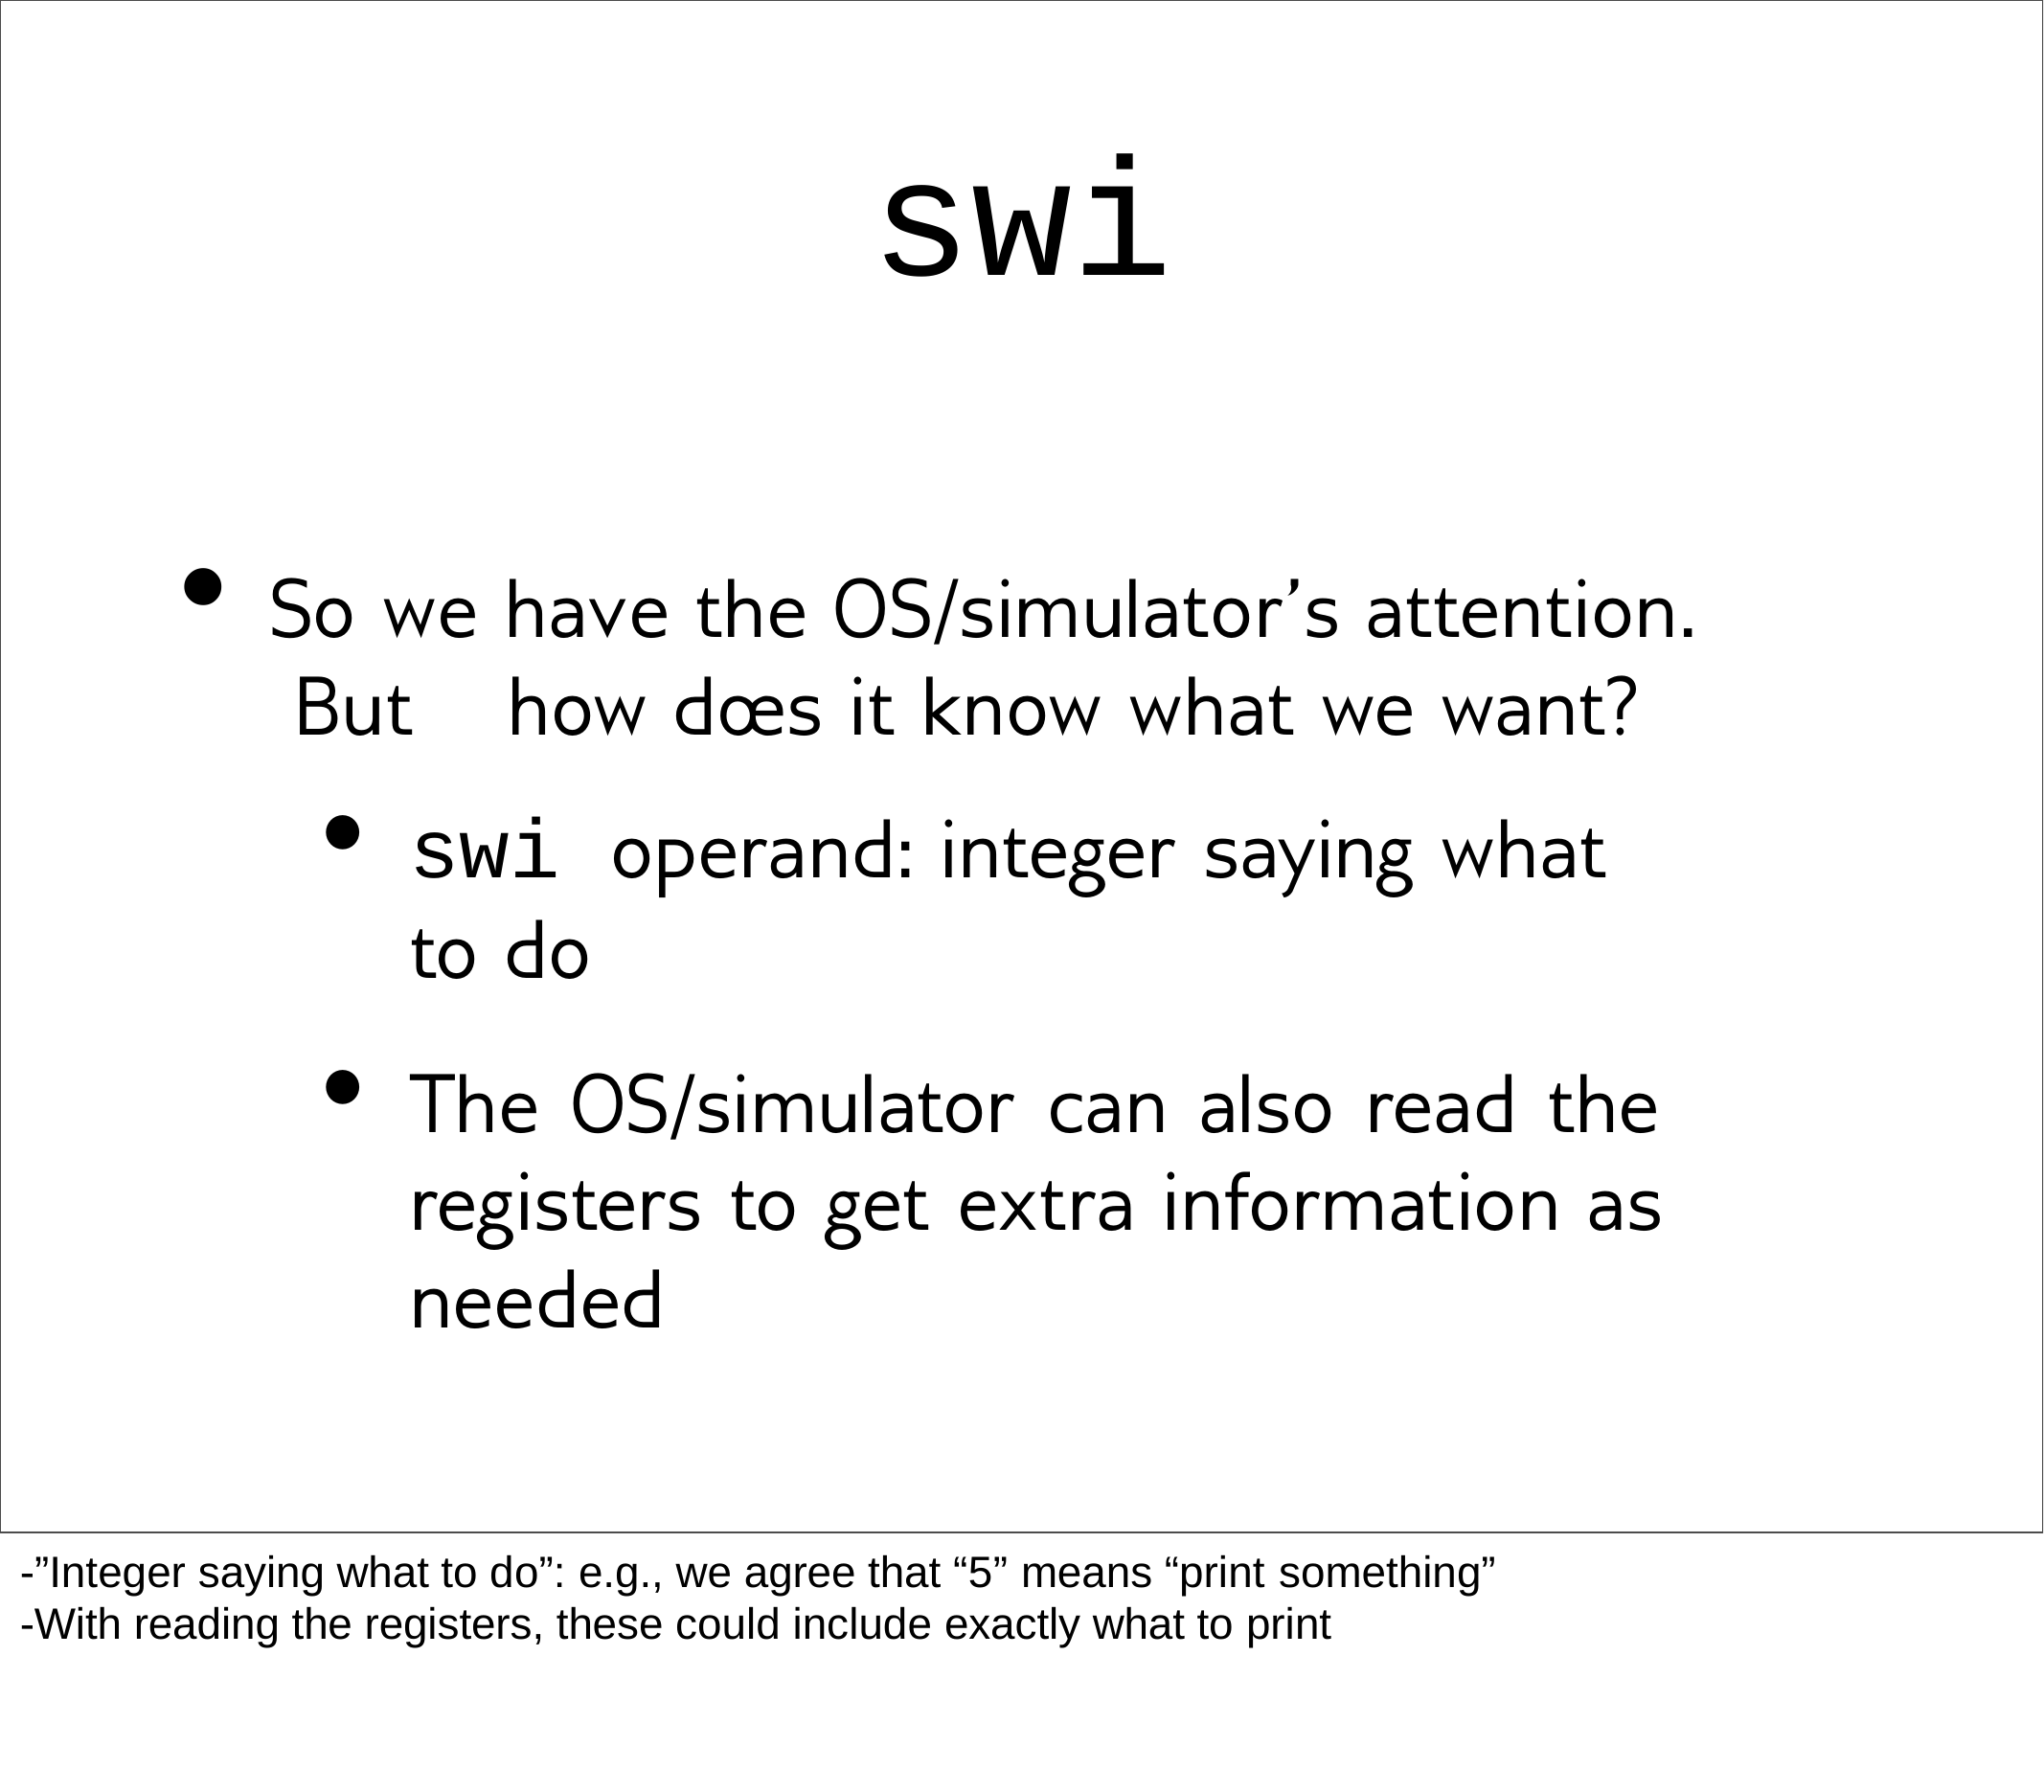

# swi
So we have the OS/simulator’s attention.  But	how does it know what we want?
swi operand: integer saying what to do
The OS/simulator can also read the  registers to get extra information as  needed
-”Integer saying what to do”: e.g., we agree that “5” means “print something”
-With reading the registers, these could include exactly what to print